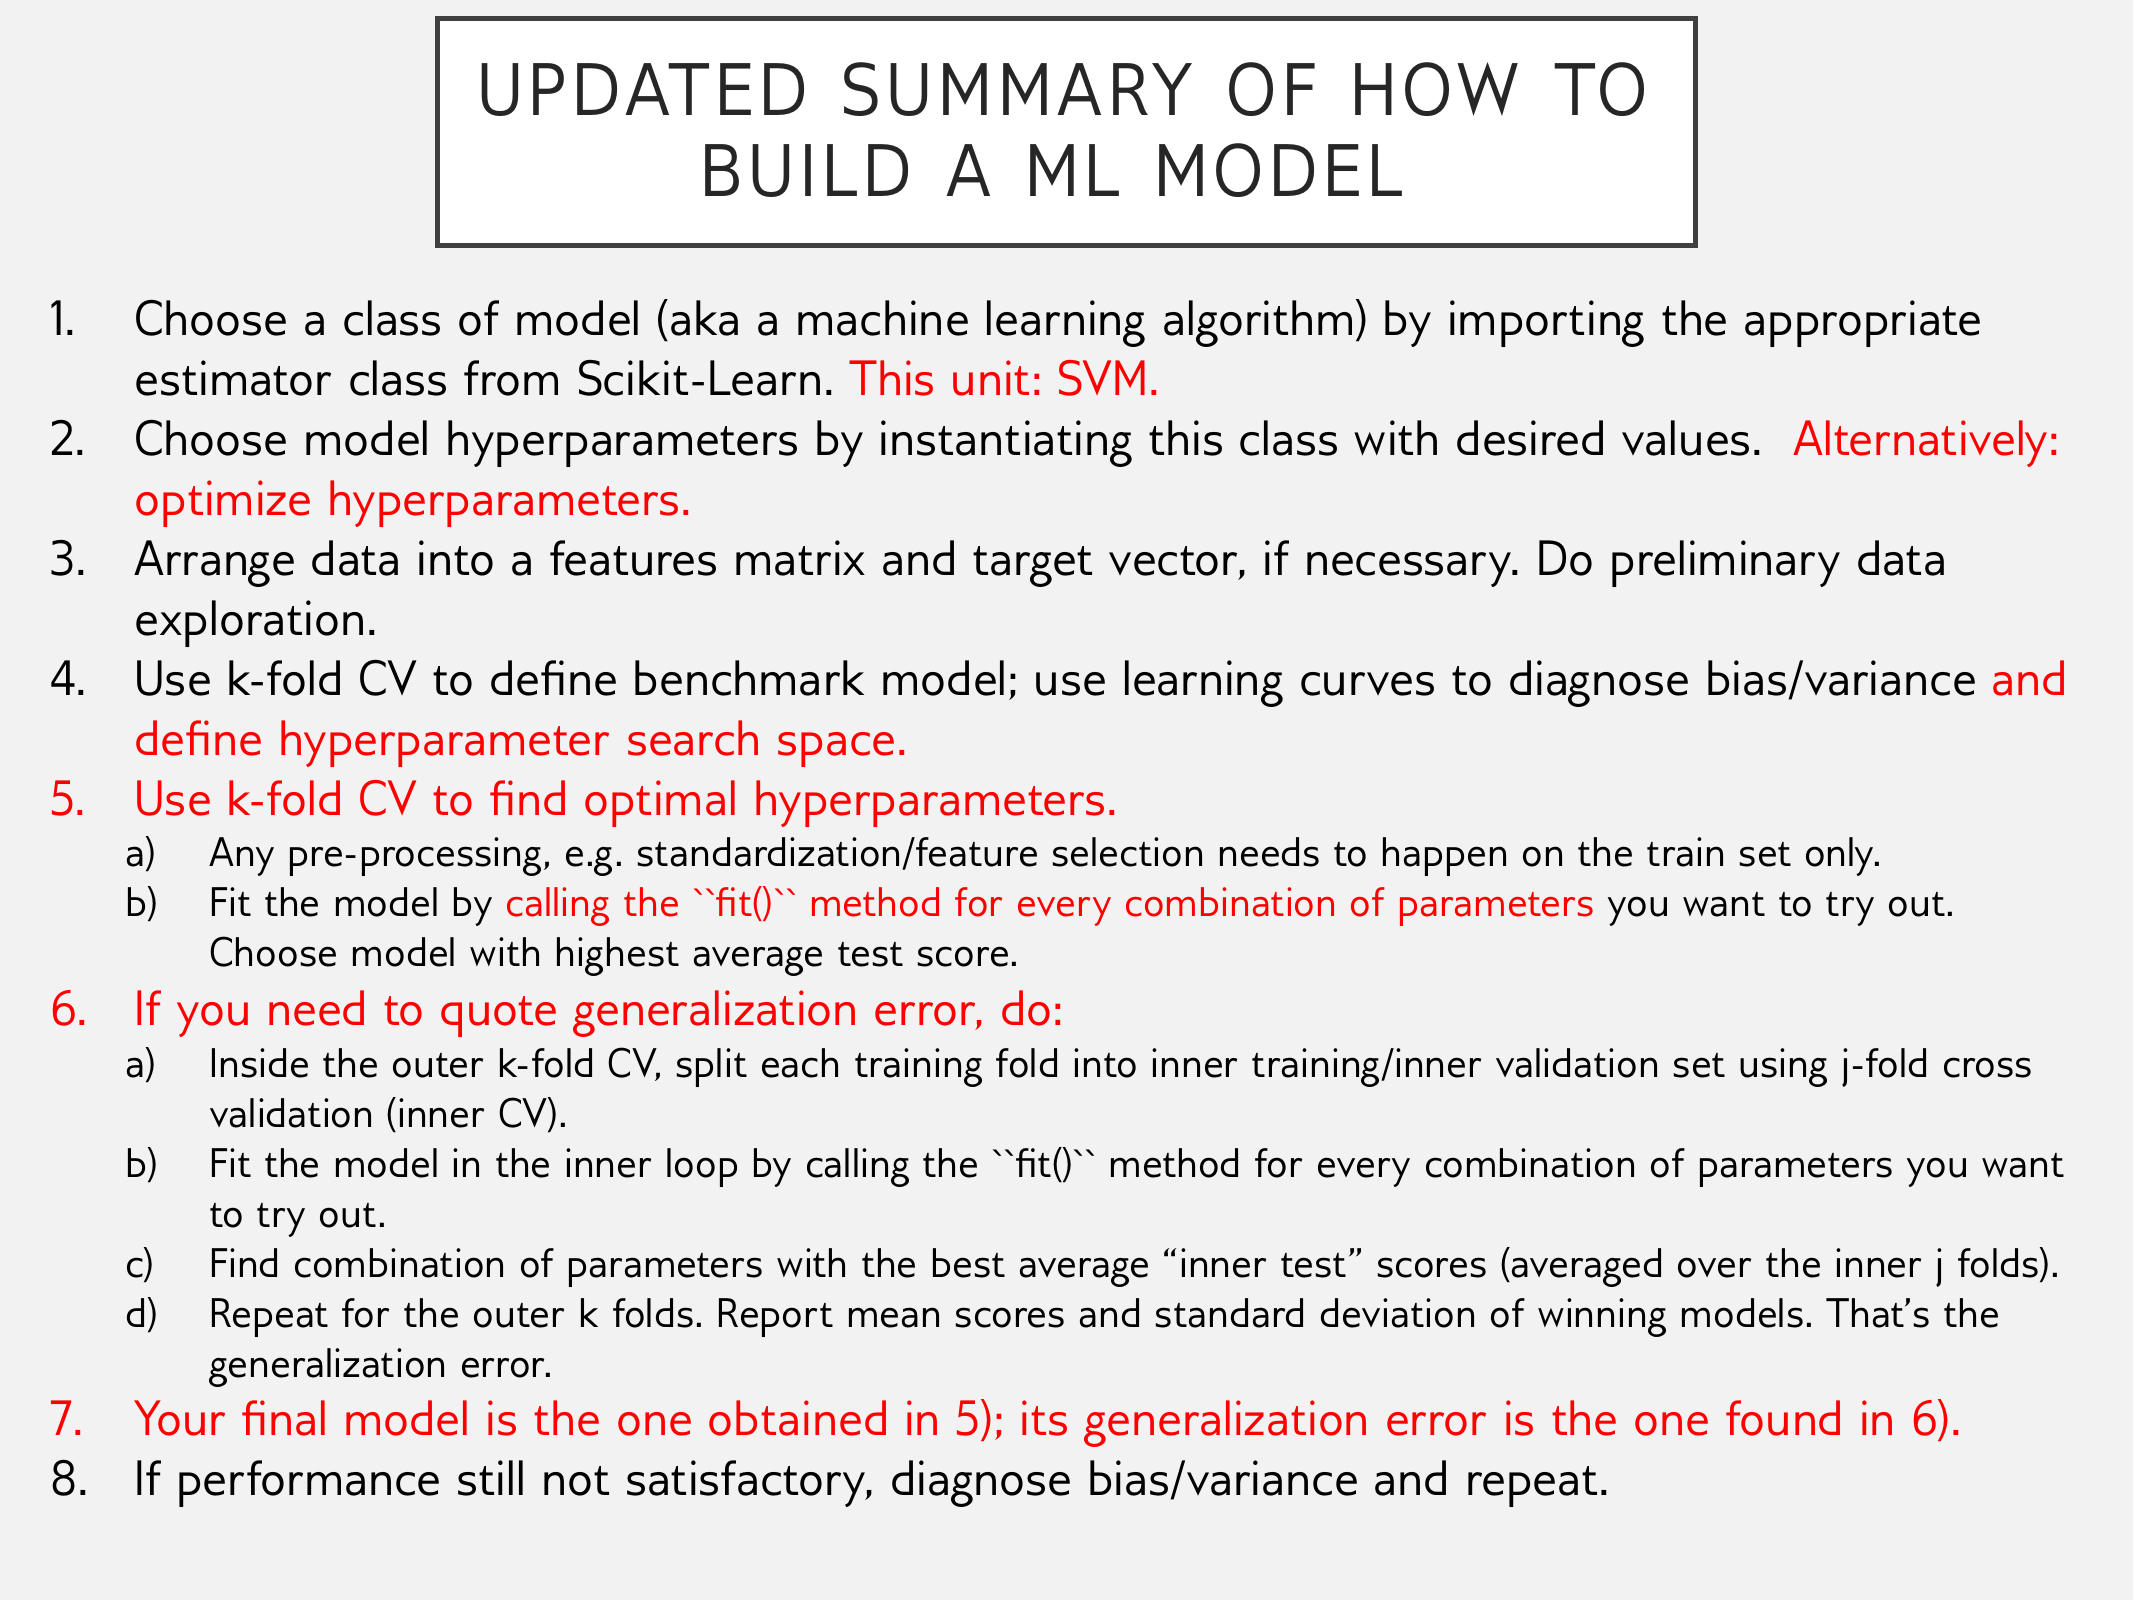

Updated summary of how to build a ML model
Choose a class of model (aka a machine learning algorithm) by importing the appropriate estimator class from Scikit-Learn. This unit: SVM.
Choose model hyperparameters by instantiating this class with desired values.  Alternatively: optimize hyperparameters.
Arrange data into a features matrix and target vector, if necessary. Do preliminary data exploration.
Use k-fold CV to define benchmark model; use learning curves to diagnose bias/variance and define hyperparameter search space.
Use k-fold CV to find optimal hyperparameters.
Any pre-processing, e.g. standardization/feature selection needs to happen on the train set only.
Fit the model by calling the ``fit()`` method for every combination of parameters you want to try out. Choose model with highest average test score.
If you need to quote generalization error, do:
Inside the outer k-fold CV, split each training fold into inner training/inner validation set using j-fold cross validation (inner CV).
Fit the model in the inner loop by calling the ``fit()`` method for every combination of parameters you want to try out.
Find combination of parameters with the best average “inner test” scores (averaged over the inner j folds).
Repeat for the outer k folds. Report mean scores and standard deviation of winning models. That’s the generalization error.
Your final model is the one obtained in 5); its generalization error is the one found in 6).
If performance still not satisfactory, diagnose bias/variance and repeat.